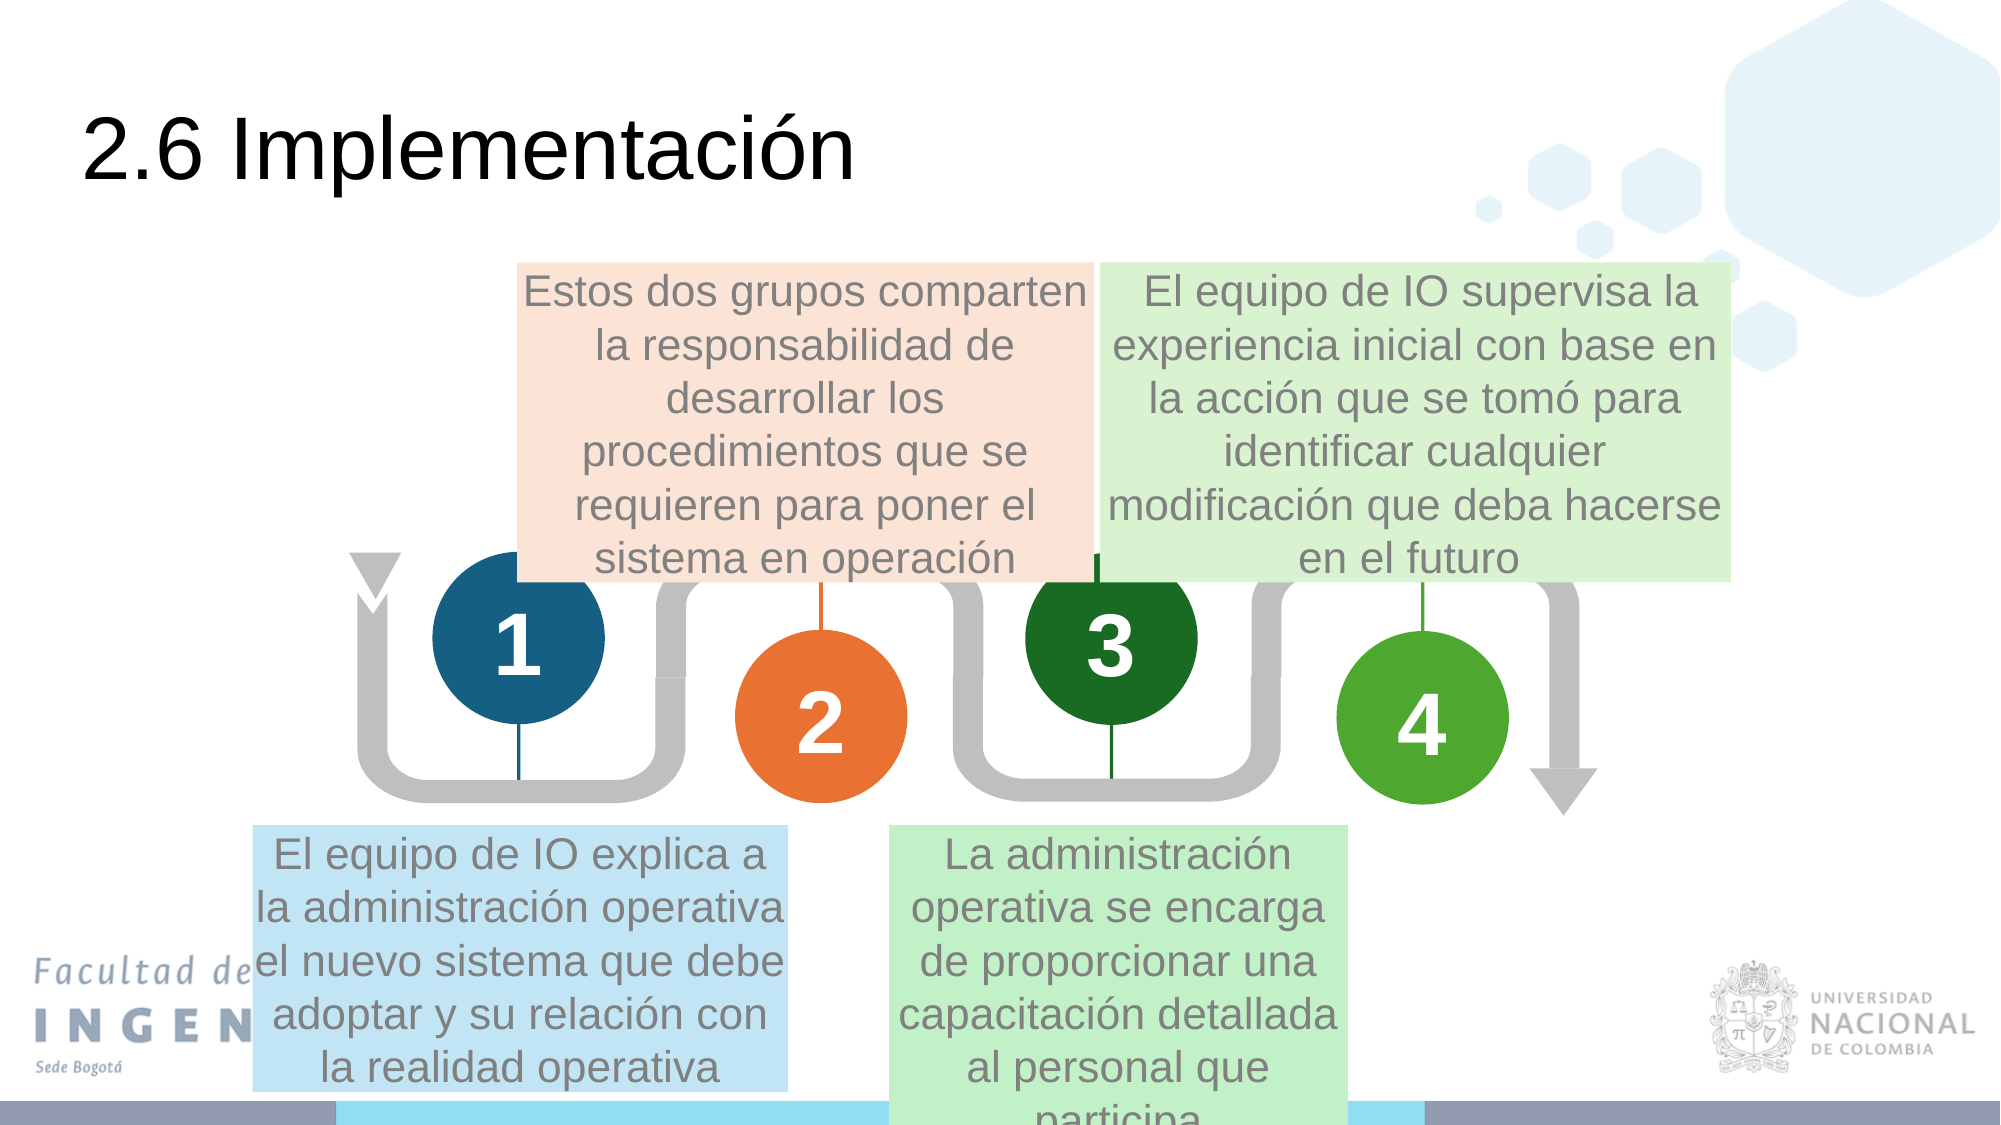

2.6 Implementación
Estos dos grupos comparten la responsabilidad de desarrollar los procedimientos que se requieren para poner el sistema en operación
 El equipo de IO supervisa la experiencia inicial con base en la acción que se tomó para identificar cualquier modificación que deba hacerse en el futuro

1

3

2
4

El equipo de IO explica a la administración operativa el nuevo sistema que debe adoptar y su relación con la realidad operativa
La administración operativa se encarga de proporcionar una capacitación detallada al personal que participa